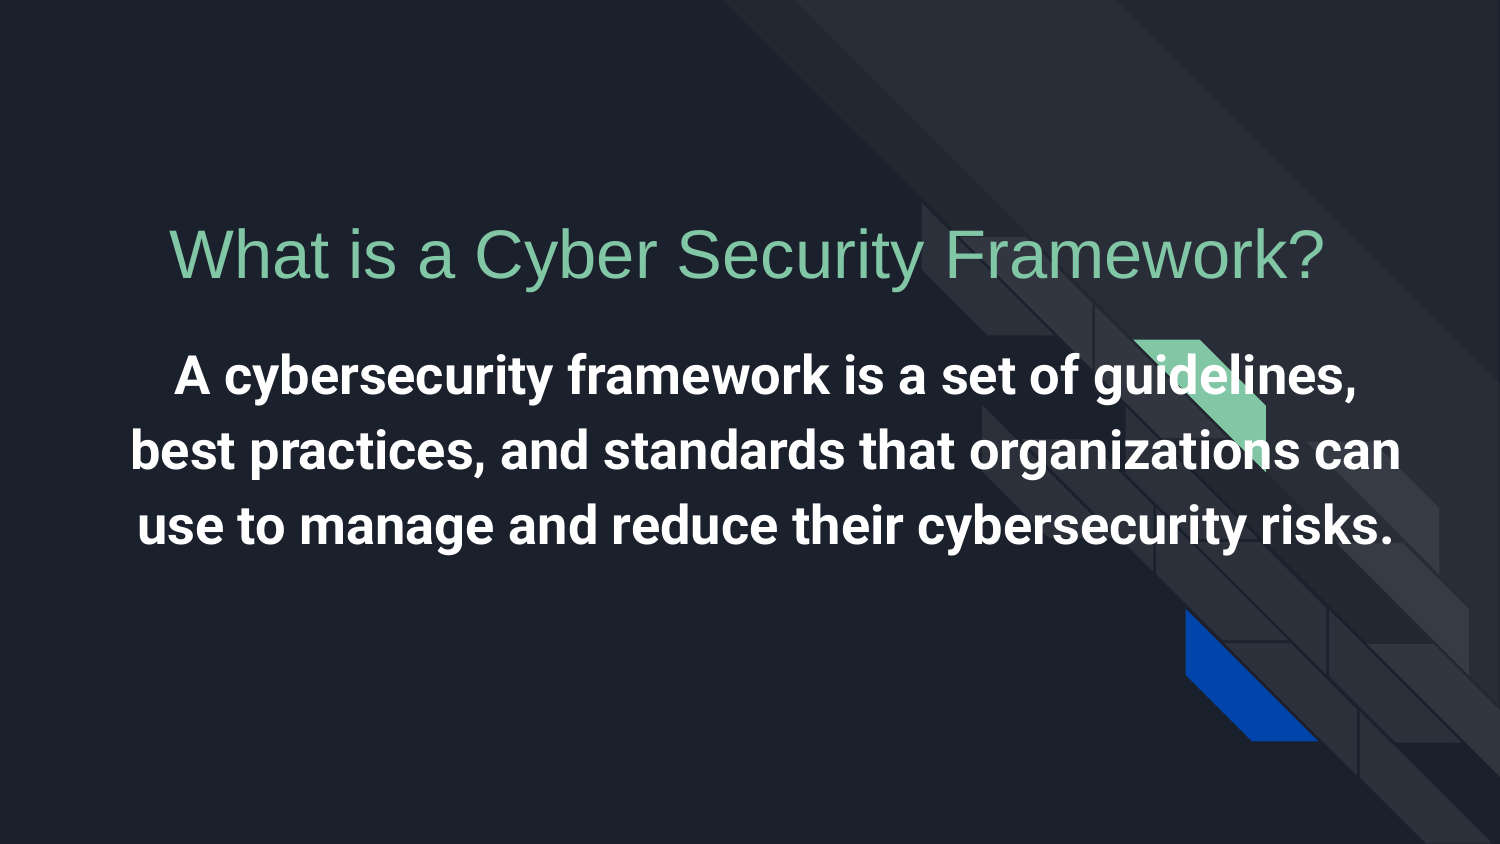

# What is a Cyber Security Framework?

A cybersecurity framework is a set of guidelines, best practices, and standards that organizations can use to manage and reduce their cybersecurity risks.